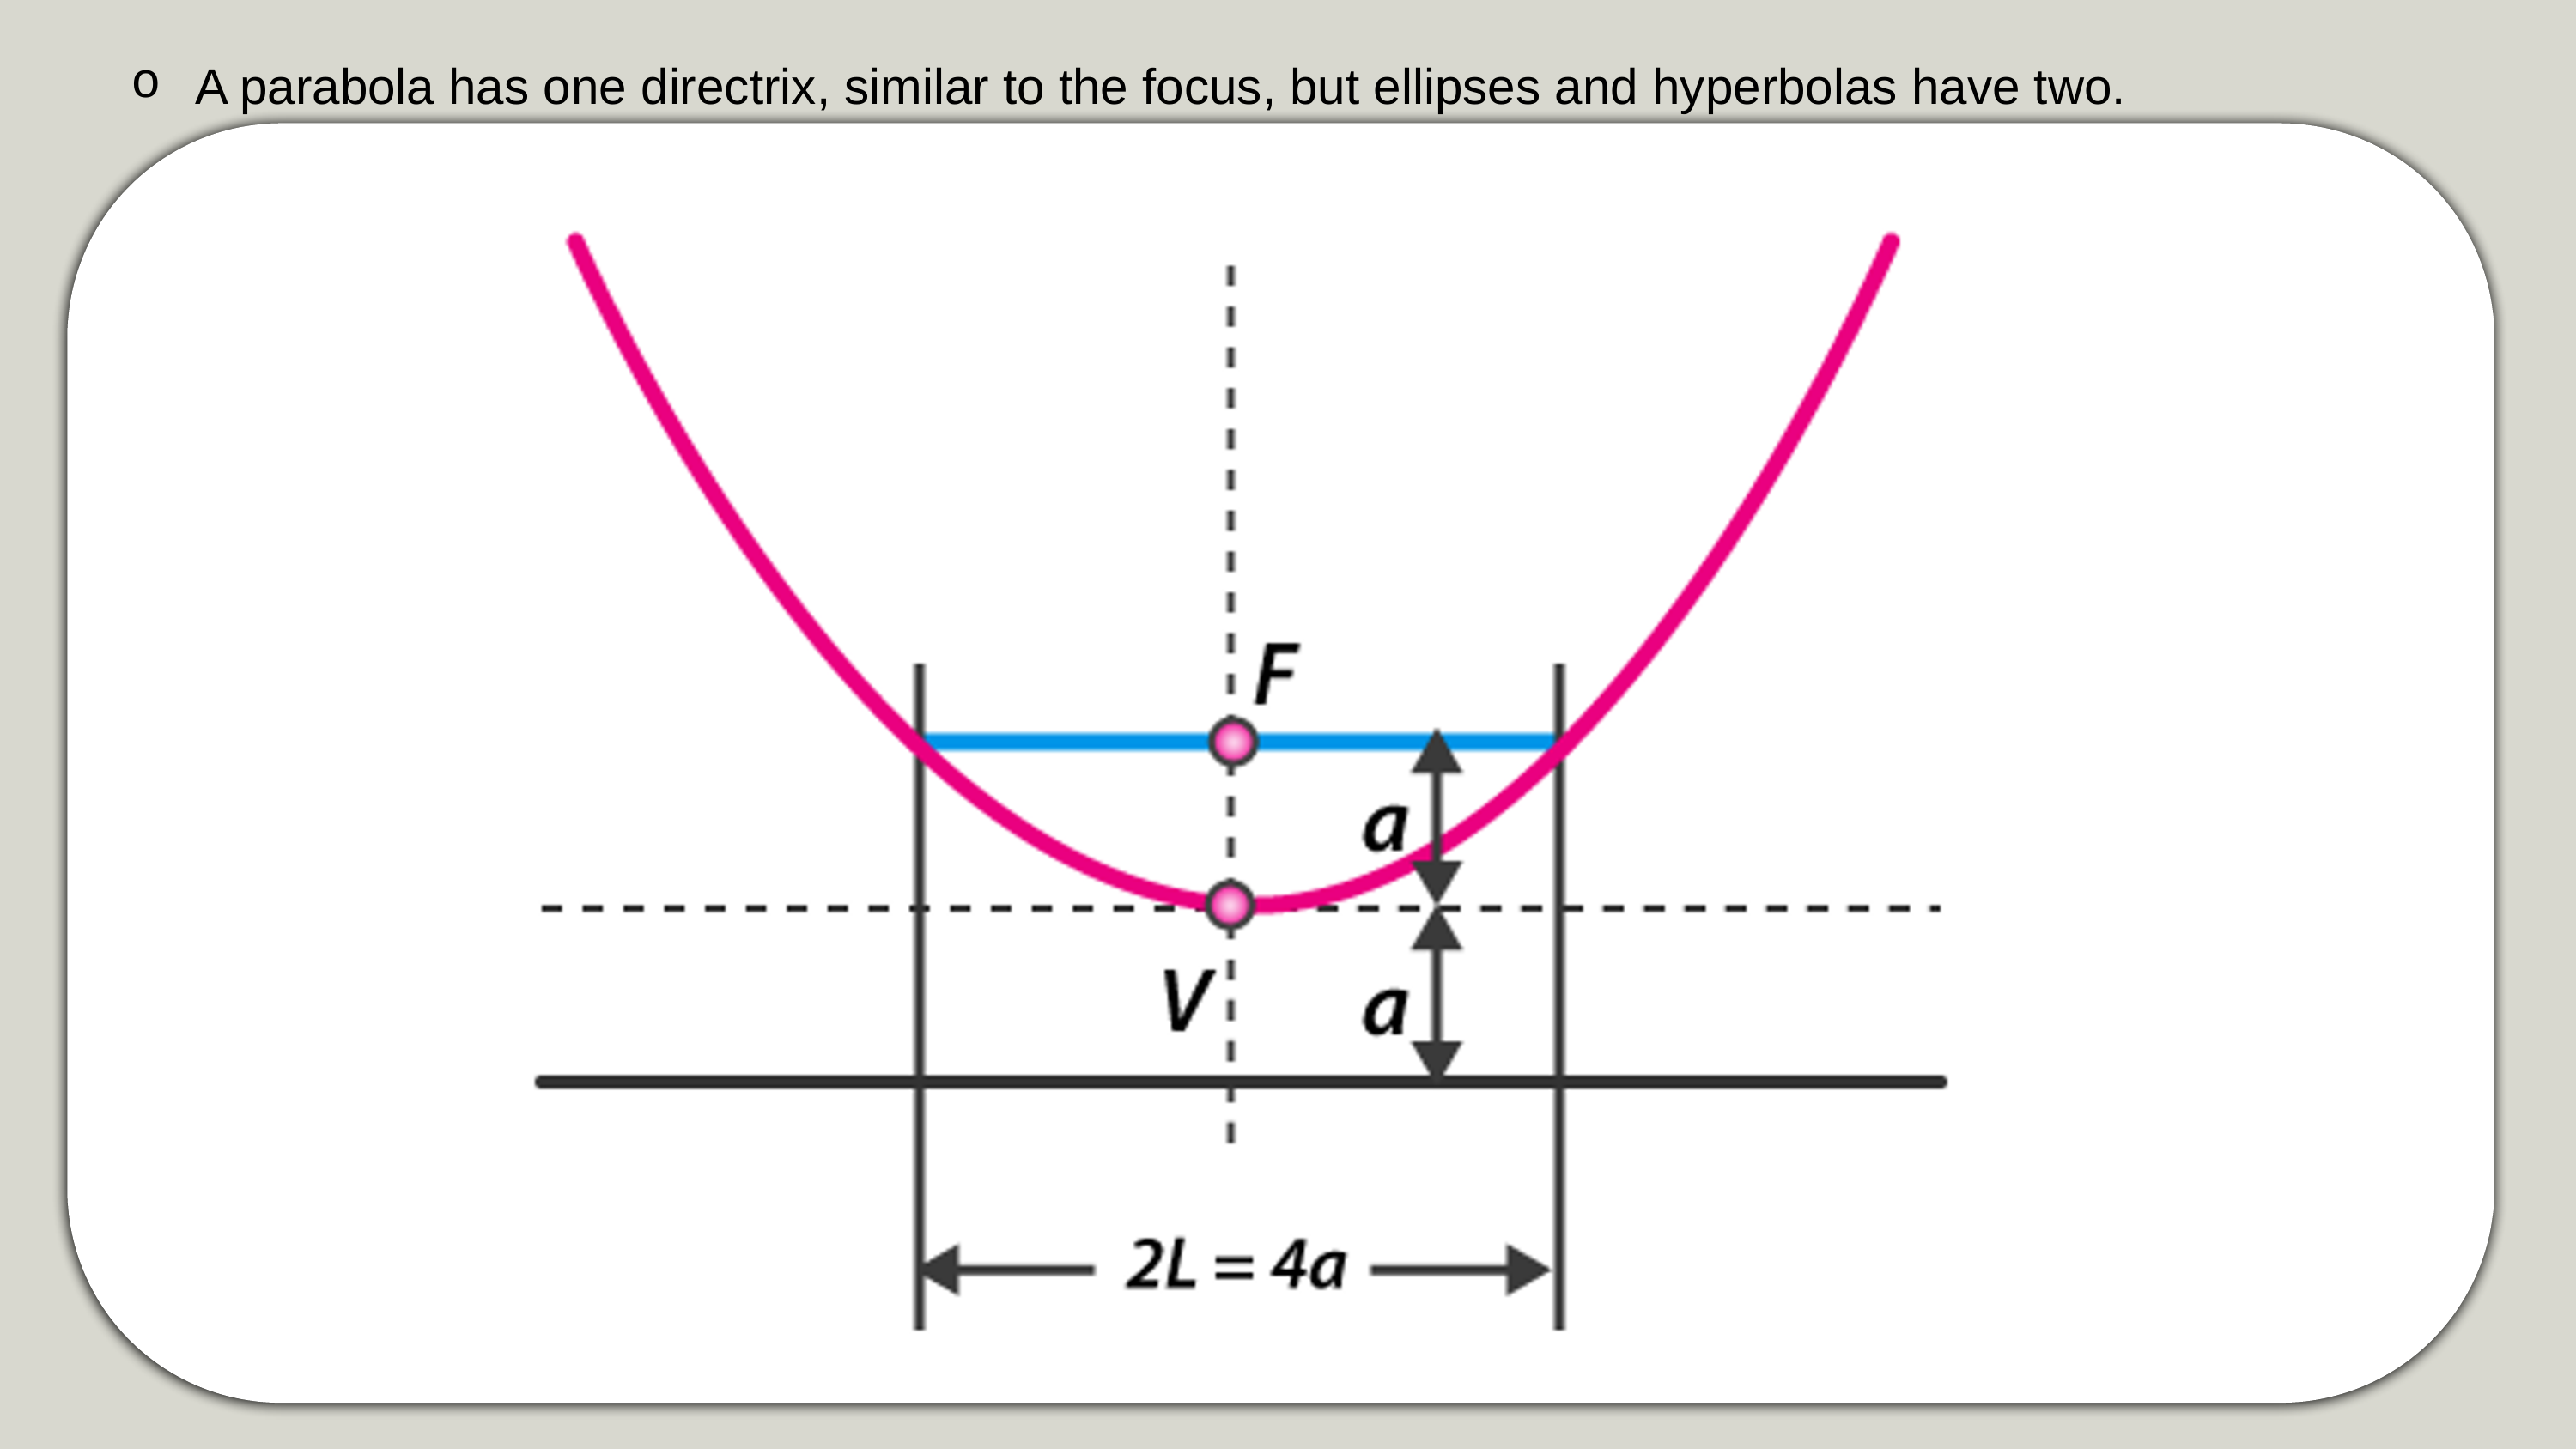

A parabola has one directrix, similar to the focus, but ellipses and hyperbolas have two.